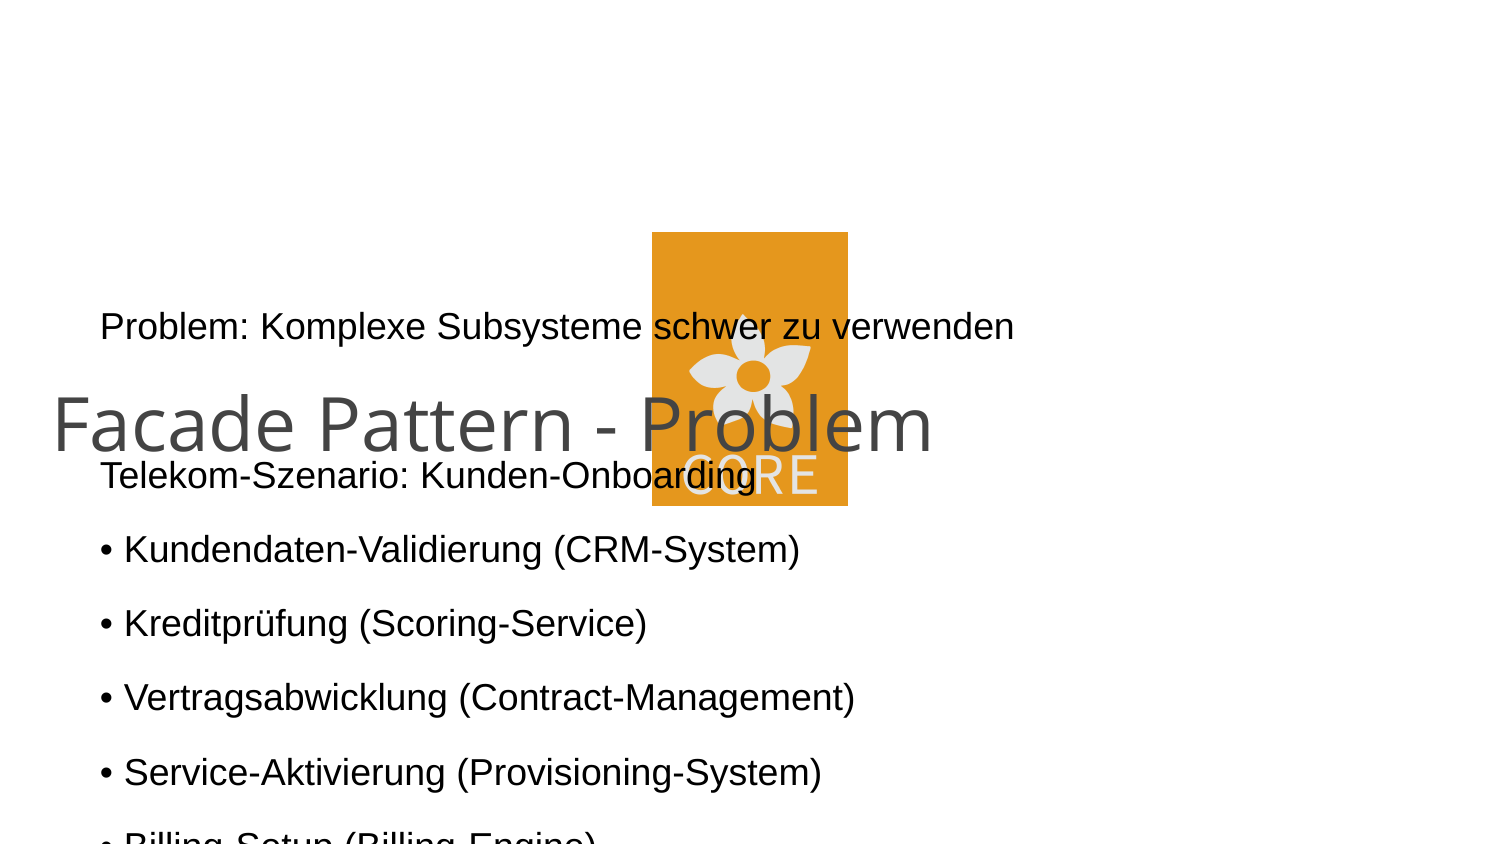

# Facade Pattern - Problem

Problem: Komplexe Subsysteme schwer zu verwenden

Telekom-Szenario: Kunden-Onboarding
• Kundendaten-Validierung (CRM-System)
• Kreditprüfung (Scoring-Service)
• Vertragsabwicklung (Contract-Management)
• Service-Aktivierung (Provisioning-System)
• Billing-Setup (Billing-Engine)

Probleme ohne Facade:
• Client muss alle Subsysteme kennen
• Komplexe Abhängigkeiten zwischen Systemen
• Fehleranfällige Orchestrierung
• Code-Duplikation bei ähnlichen Workflows